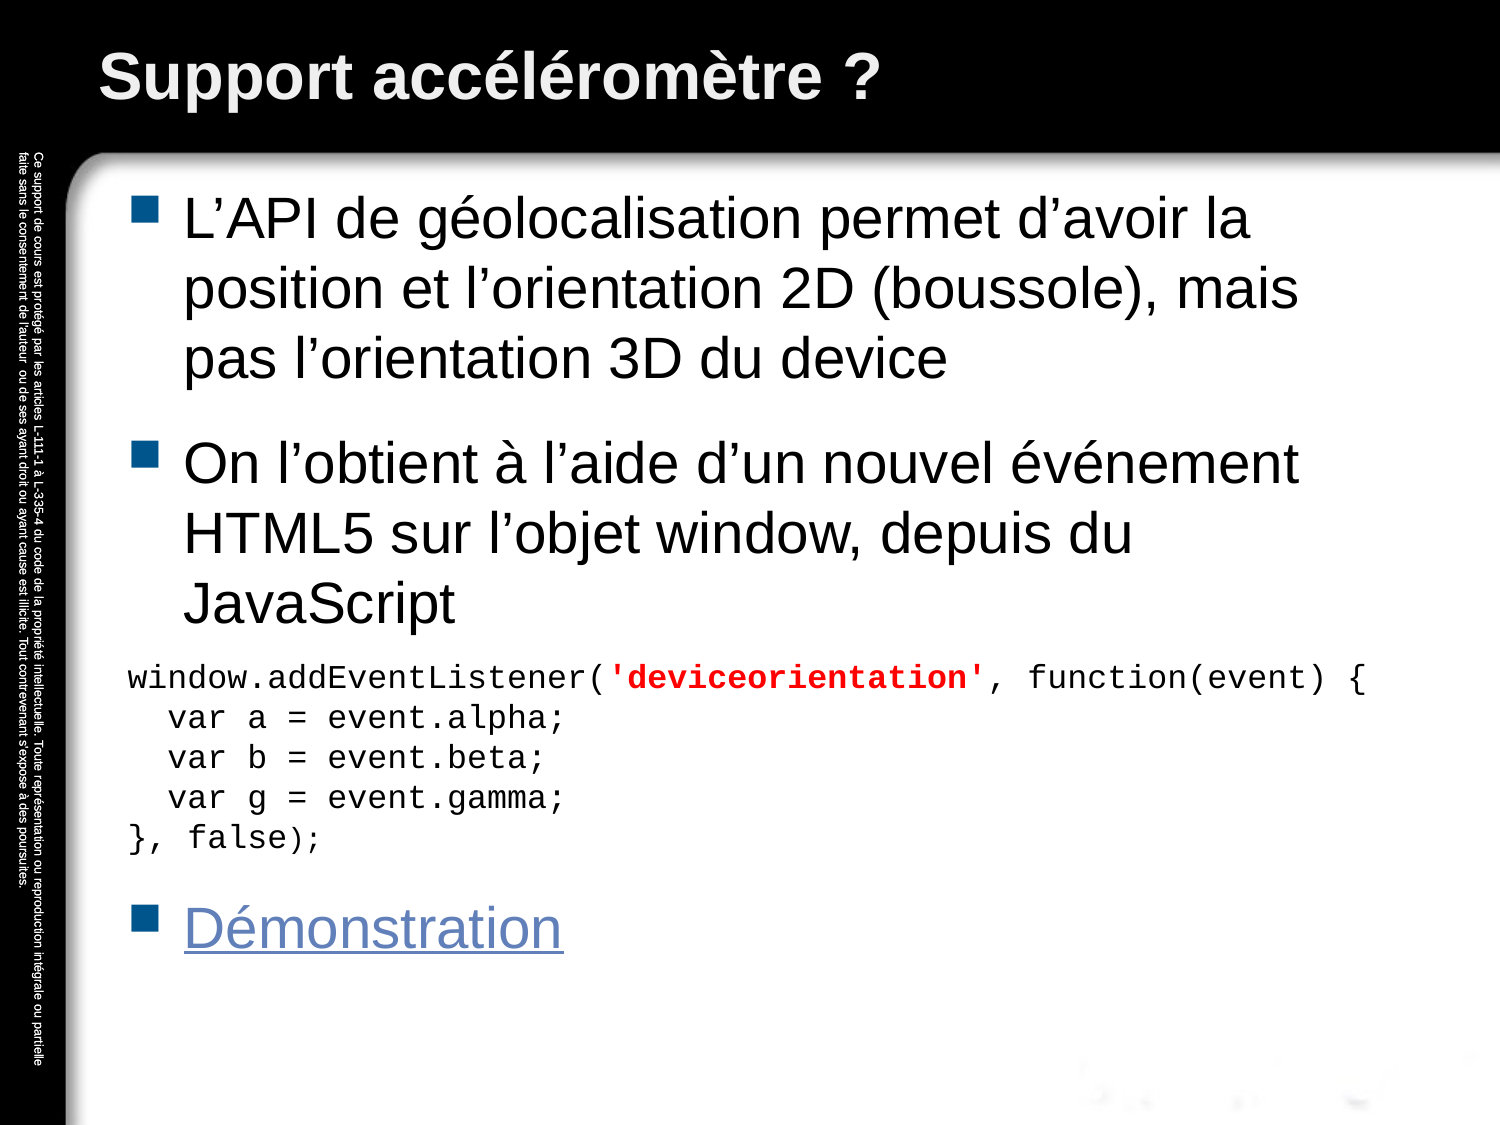

# Support accéléromètre ?
L’API de géolocalisation permet d’avoir la position et l’orientation 2D (boussole), mais pas l’orientation 3D du device
On l’obtient à l’aide d’un nouvel événement HTML5 sur l’objet window, depuis du JavaScript
window.addEventListener('deviceorientation', function(event) {
  var a = event.alpha;
  var b = event.beta;
  var g = event.gamma;
}, false);
Démonstration